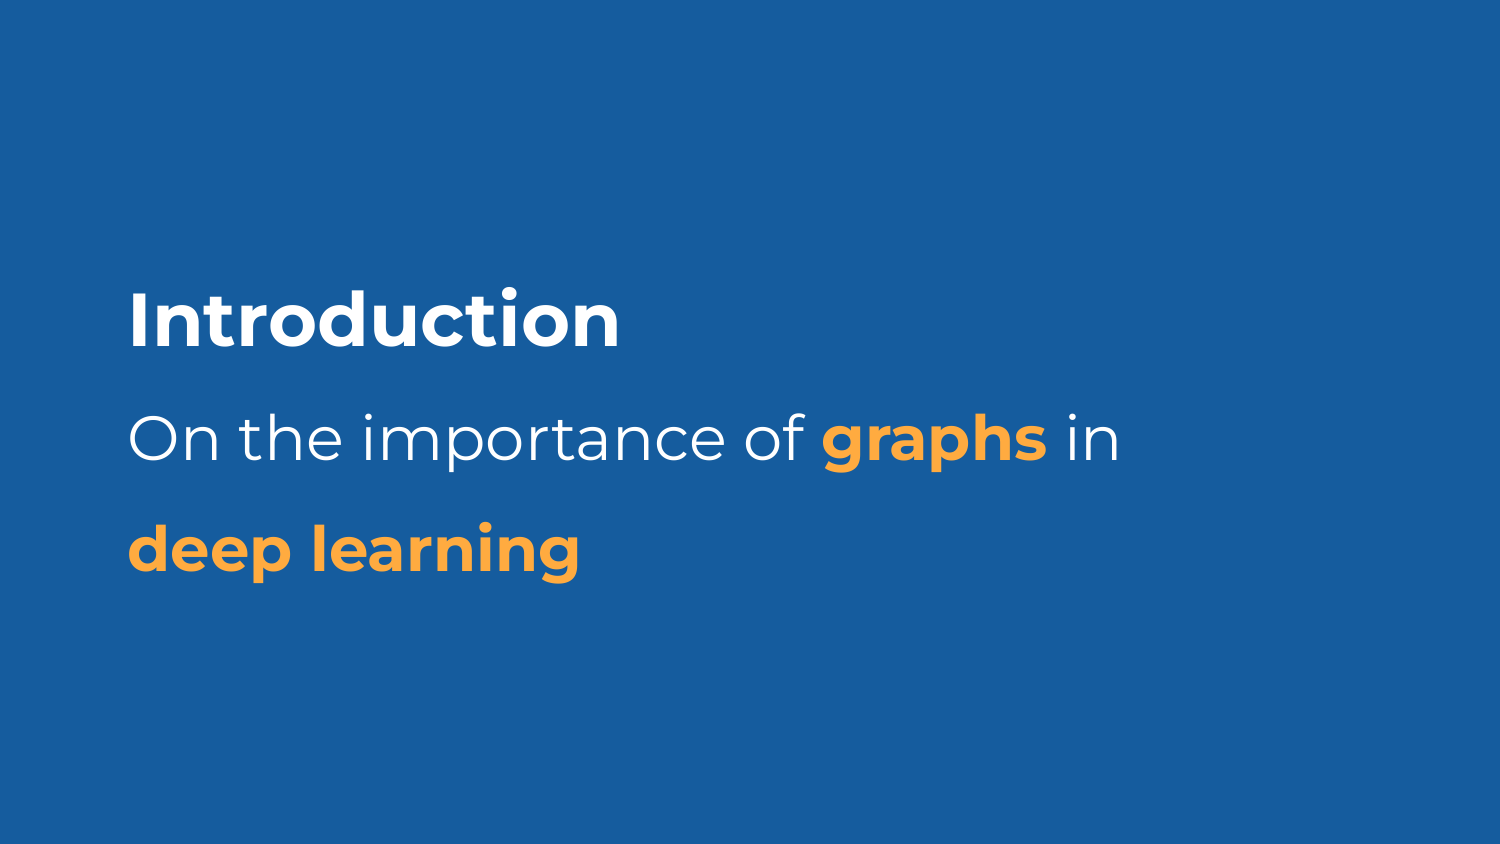

Introduction
On the importance of graphs in
deep learning